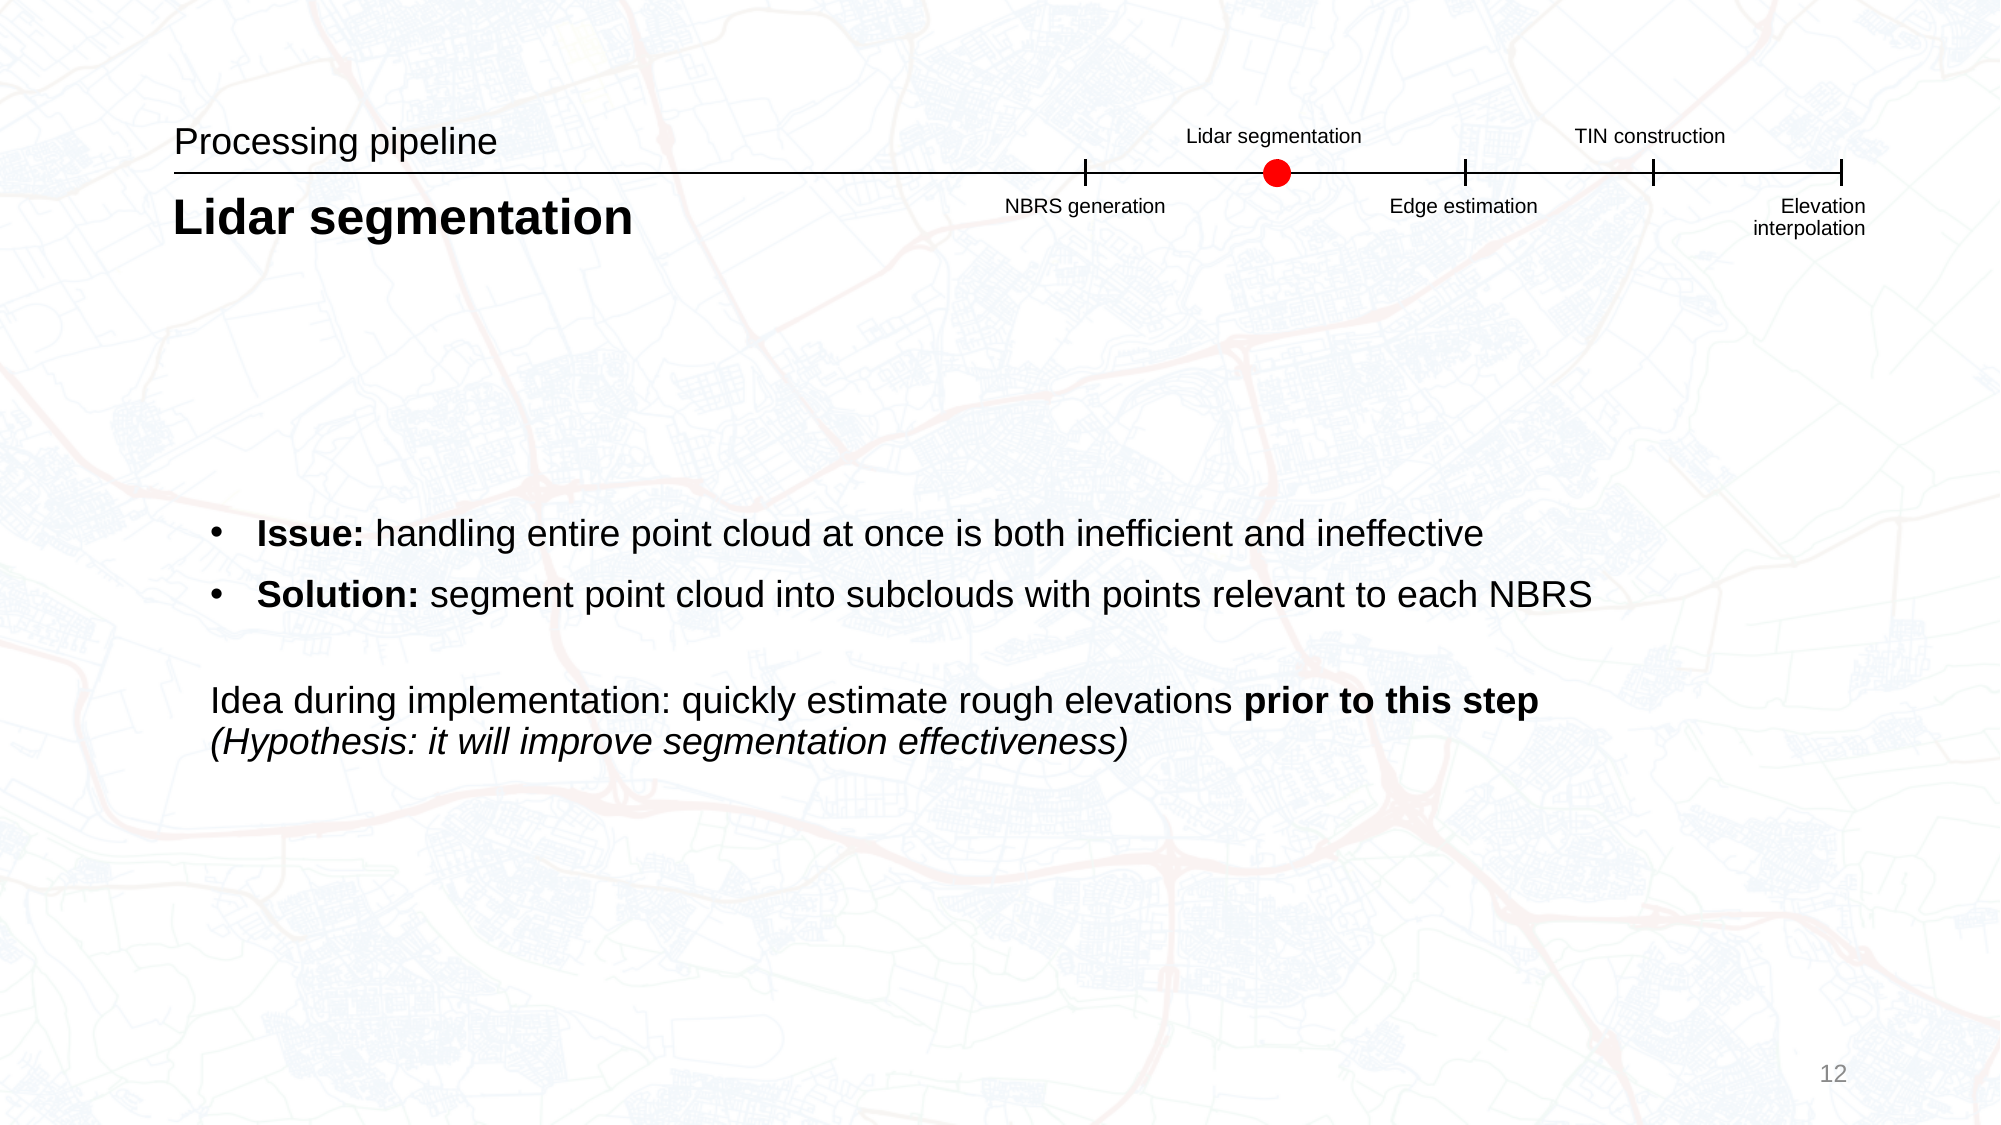

Processing pipeline
Lidar segmentation
TIN construction

# Lidar segmentation
Elevation interpolation
NBRS generation
Edge estimation
Issue: handling entire point cloud at once is both inefficient and ineffective
Solution: segment point cloud into subclouds with points relevant to each NBRS

Idea during implementation: quickly estimate rough elevations prior to this step
(Hypothesis: it will improve segmentation effectiveness)
12